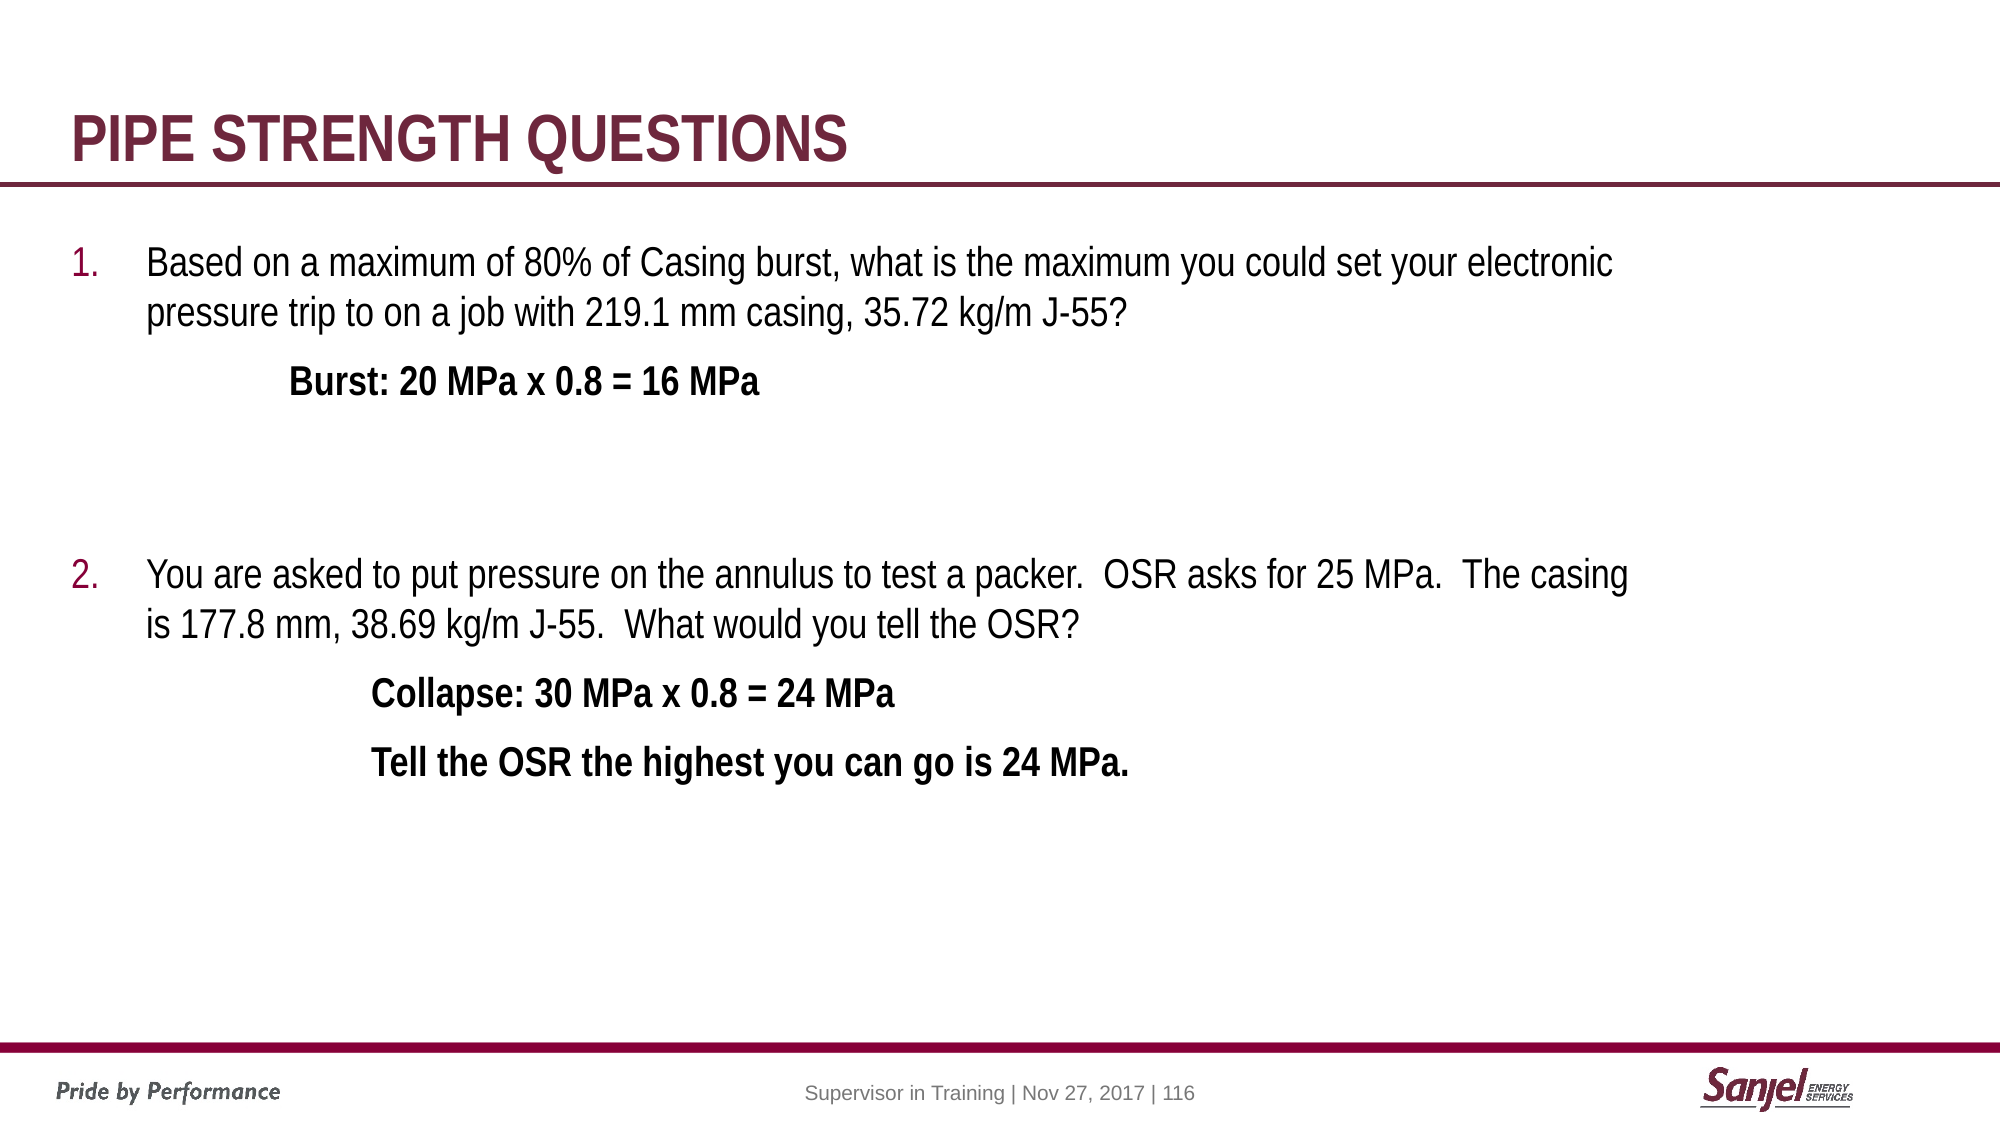

# Pipe Strength Questions
Based on a maximum of 80% of Casing burst, what is the maximum you could set your electronic pressure trip to on a job with 219.1 mm casing, 35.72 kg/m J-55?
Burst: 20 MPa x 0.8 = 16 MPa

You are asked to put pressure on the annulus to test a packer.  OSR asks for 25 MPa.  The casing is 177.8 mm, 38.69 kg/m J-55.  What would you tell the OSR?
	 	Collapse: 30 MPa x 0.8 = 24 MPa
		Tell the OSR the highest you can go is 24 MPa.